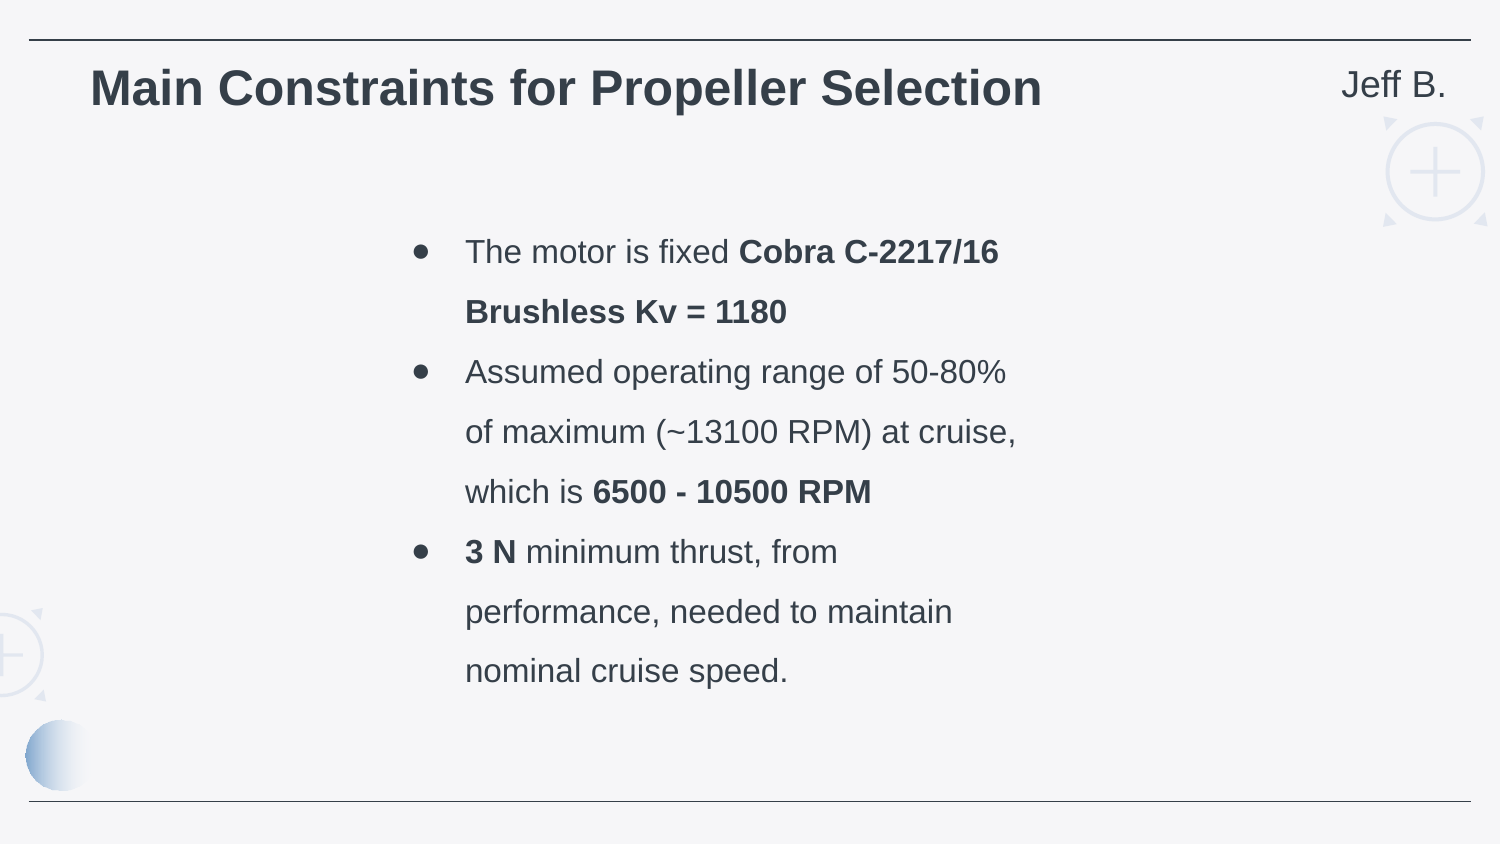

Jeff B.
# Main Constraints for Propeller Selection
The motor is fixed Cobra C-2217/16 Brushless Kv = 1180
Assumed operating range of 50-80% of maximum (~13100 RPM) at cruise, which is 6500 - 10500 RPM
3 N minimum thrust, from performance, needed to maintain nominal cruise speed.